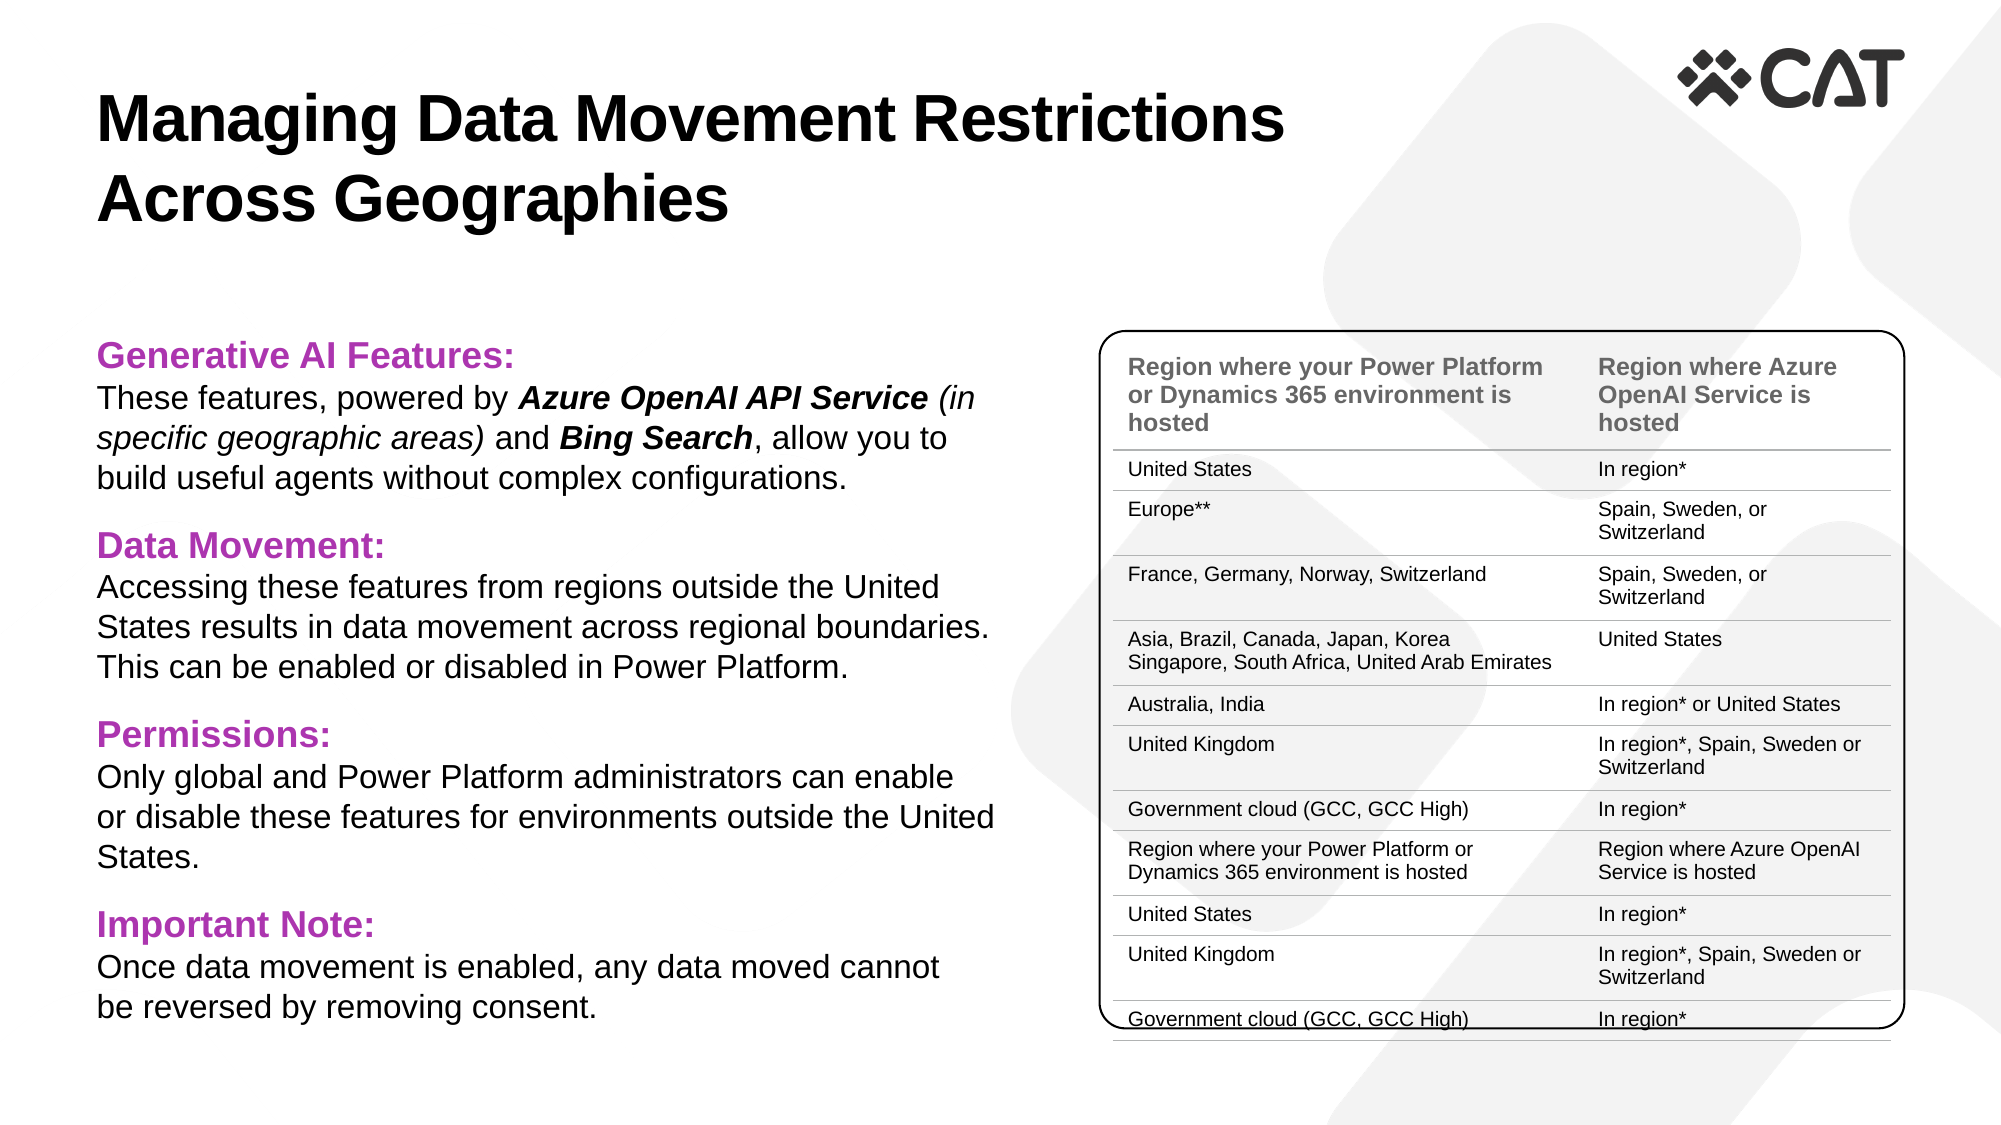

# Managing Data Movement Restrictions Across Geographies
Generative AI Features:
These features, powered by Azure OpenAI API Service (in specific geographic areas) and Bing Search, allow you to build useful agents without complex configurations.
Data Movement:
Accessing these features from regions outside the United States results in data movement across regional boundaries. This can be enabled or disabled in Power Platform.
Permissions:
Only global and Power Platform administrators can enable
or disable these features for environments outside the United States.
Important Note:
Once data movement is enabled, any data moved cannot
be reversed by removing consent.

| Region where your Power Platform or Dynamics 365 environment is hosted | Region where Azure OpenAI Service is hosted |
| --- | --- |
| United States | In region\* |
| Europe\*\* | Spain, Sweden, or Switzerland |
| France, Germany, Norway, Switzerland | Spain, Sweden, or Switzerland |
| Asia, Brazil, Canada, Japan, Korea Singapore, South Africa, United Arab Emirates | United States |
| Australia, India | In region\* or United States |
| United Kingdom | In region\*, Spain, Sweden or Switzerland |
| Government cloud (GCC, GCC High) | In region\* |
| Region where your Power Platform or Dynamics 365 environment is hosted | Region where Azure OpenAI Service is hosted |
| United States | In region\* |
| United Kingdom | In region\*, Spain, Sweden or Switzerland |
| Government cloud (GCC, GCC High) | In region\* |